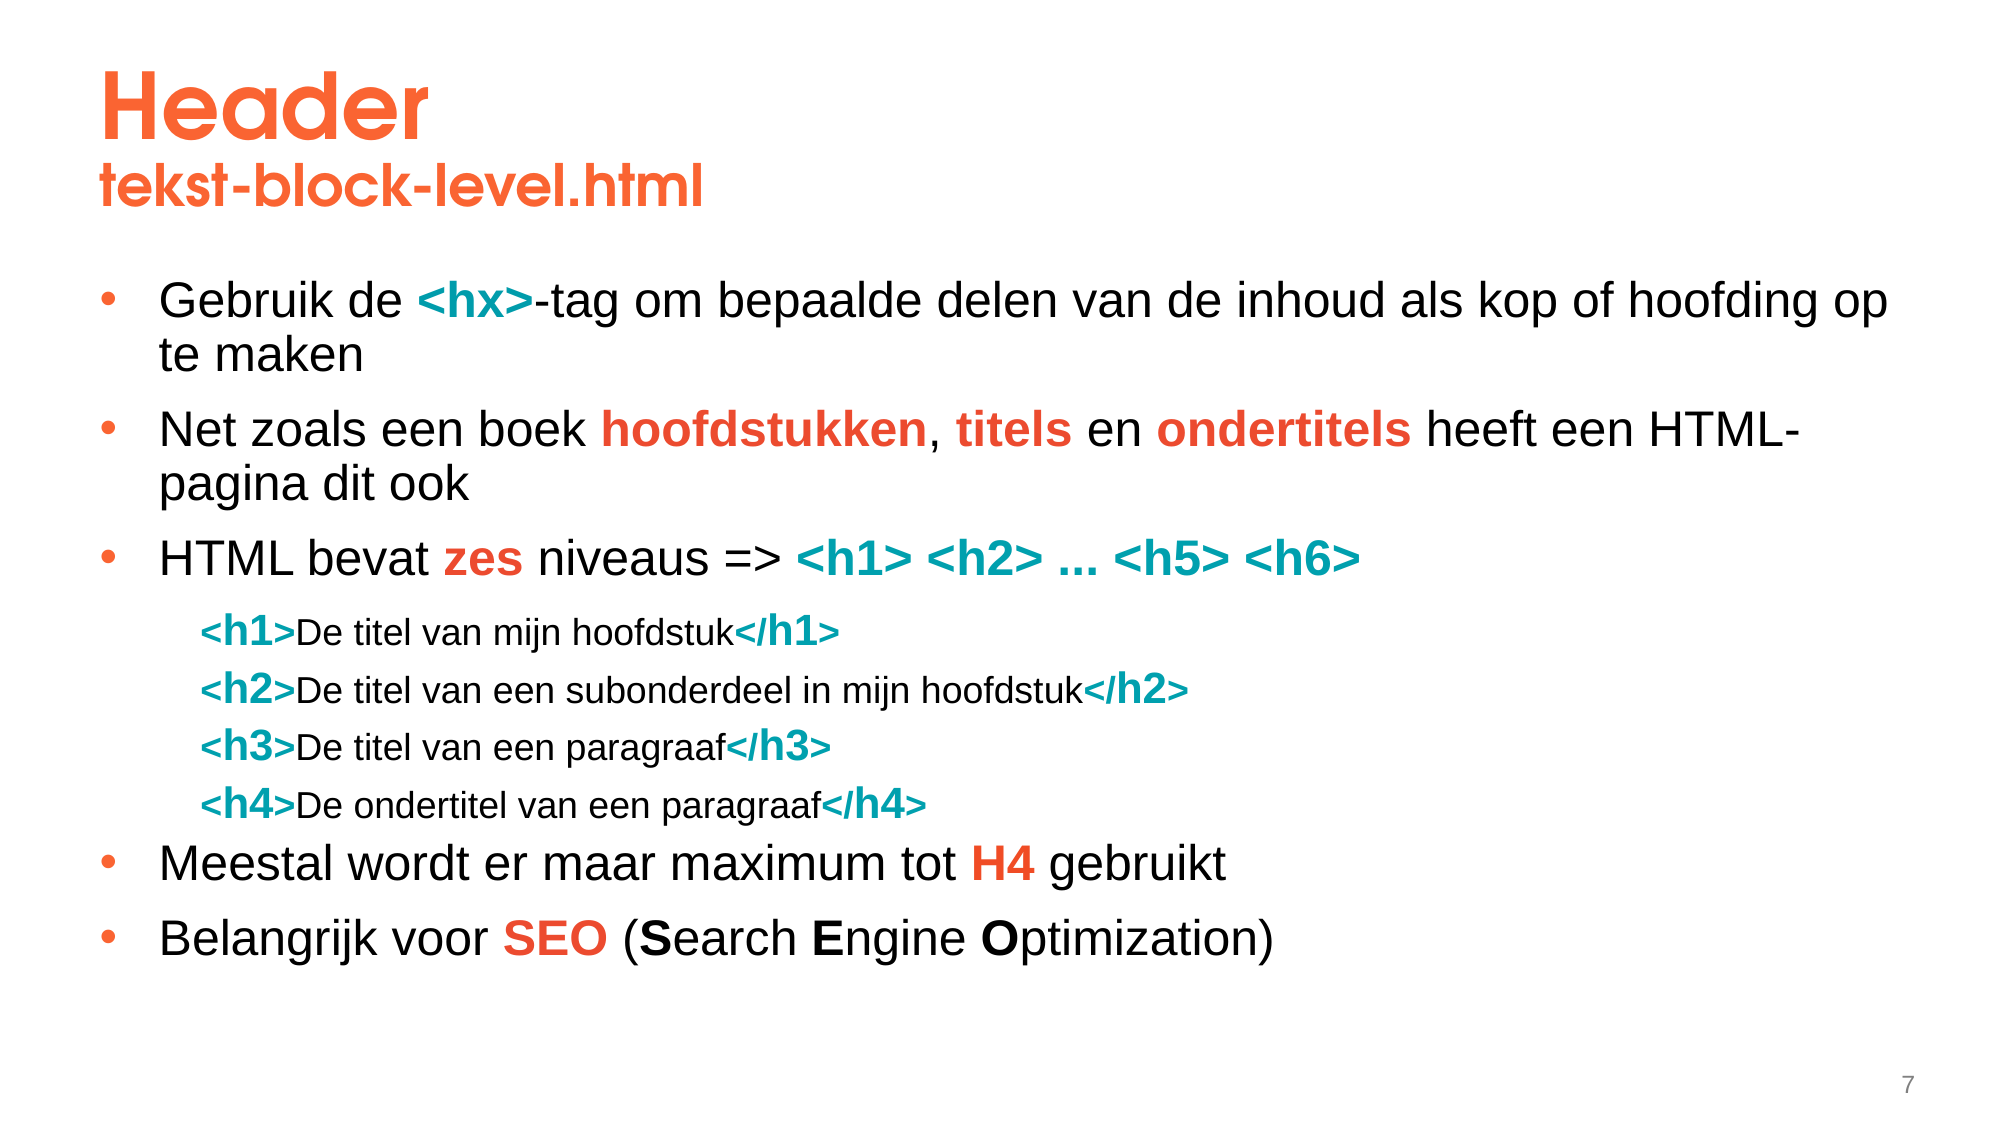

# Header tekst-block-level.html
Gebruik de <hx>-tag om bepaalde delen van de inhoud als kop of hoofding op te maken
Net zoals een boek hoofdstukken, titels en ondertitels heeft een HTML-pagina dit ook
HTML bevat zes niveaus => <h1> <h2> ... <h5> <h6>
<h1>De titel van mijn hoofdstuk</h1>
<h2>De titel van een subonderdeel in mijn hoofdstuk</h2>
<h3>De titel van een paragraaf</h3>
<h4>De ondertitel van een paragraaf</h4>
Meestal wordt er maar maximum tot H4 gebruikt
Belangrijk voor SEO (Search Engine Optimization)

7